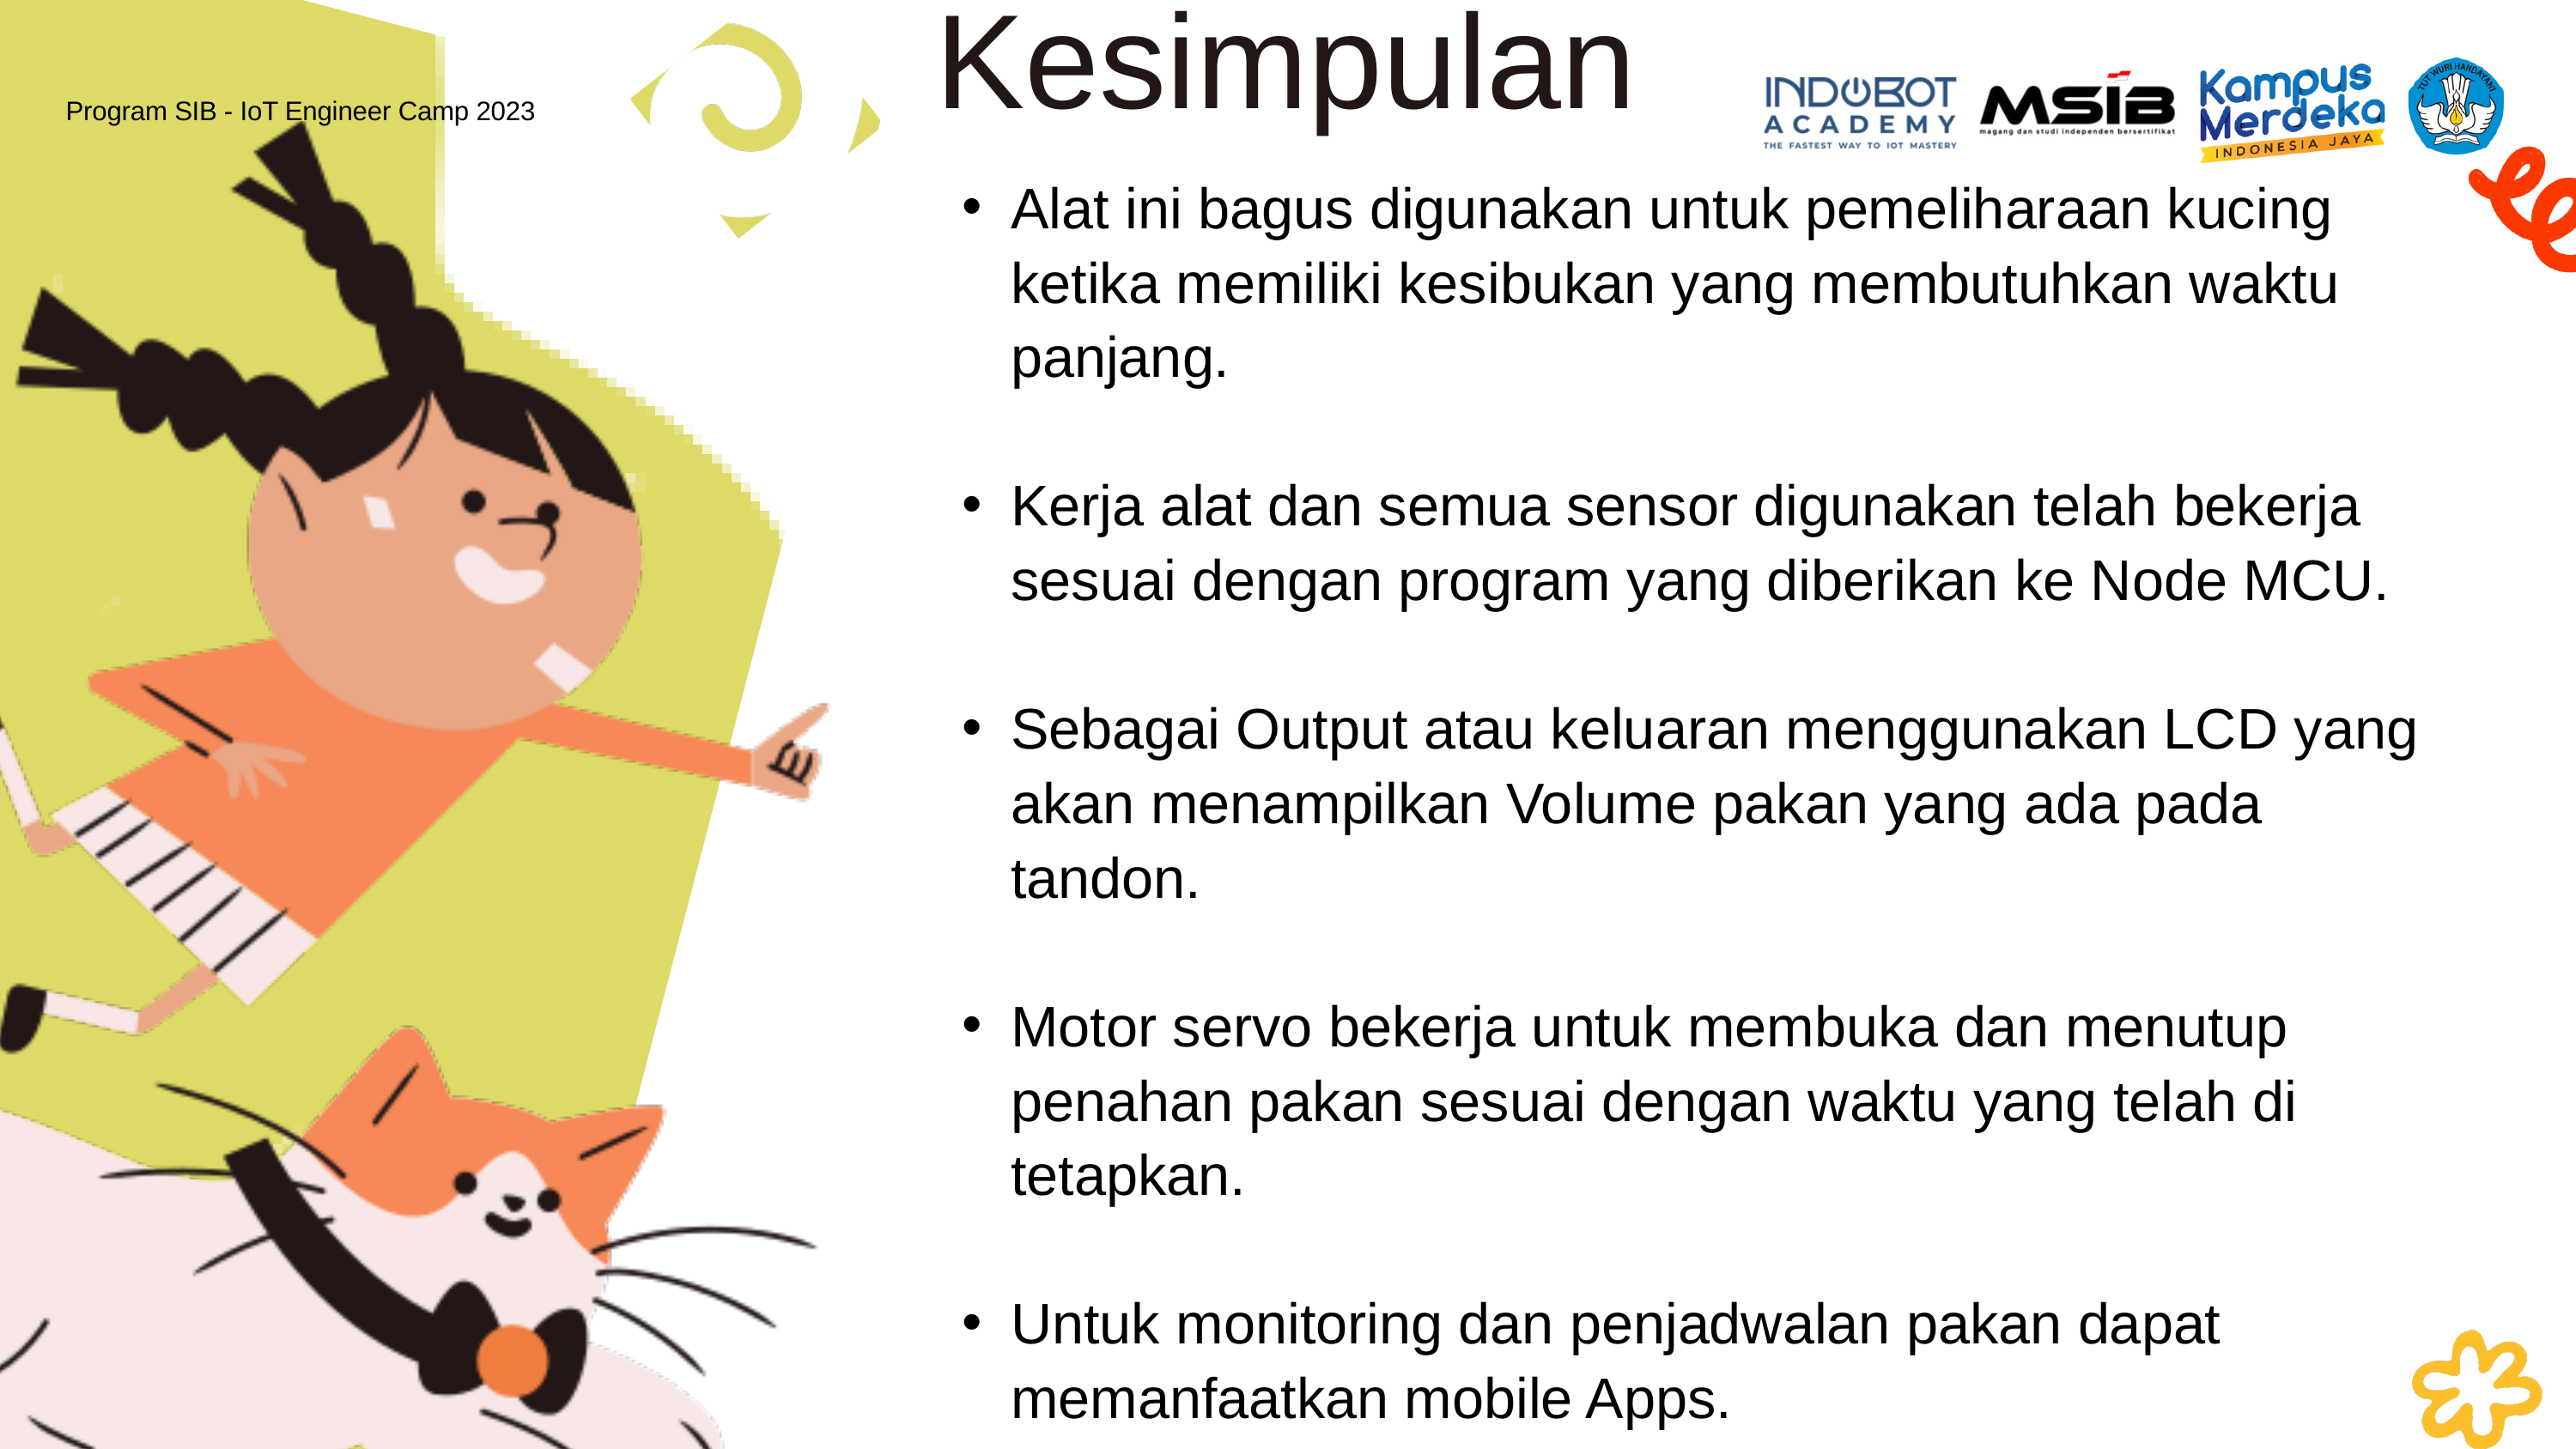

Kesimpulan

Alat ini bagus digunakan untuk pemeliharaan kucing ketika memiliki kesibukan yang membutuhkan waktu panjang.

Kerja alat dan semua sensor digunakan telah bekerja sesuai dengan program yang diberikan ke Node MCU.

Sebagai Output atau keluaran menggunakan LCD yang akan menampilkan Volume pakan yang ada pada tandon.

Motor servo bekerja untuk membuka dan menutup penahan pakan sesuai dengan waktu yang telah di tetapkan.

Untuk monitoring dan penjadwalan pakan dapat memanfaatkan mobile Apps.
Program SIB - IoT Engineer Camp 2023